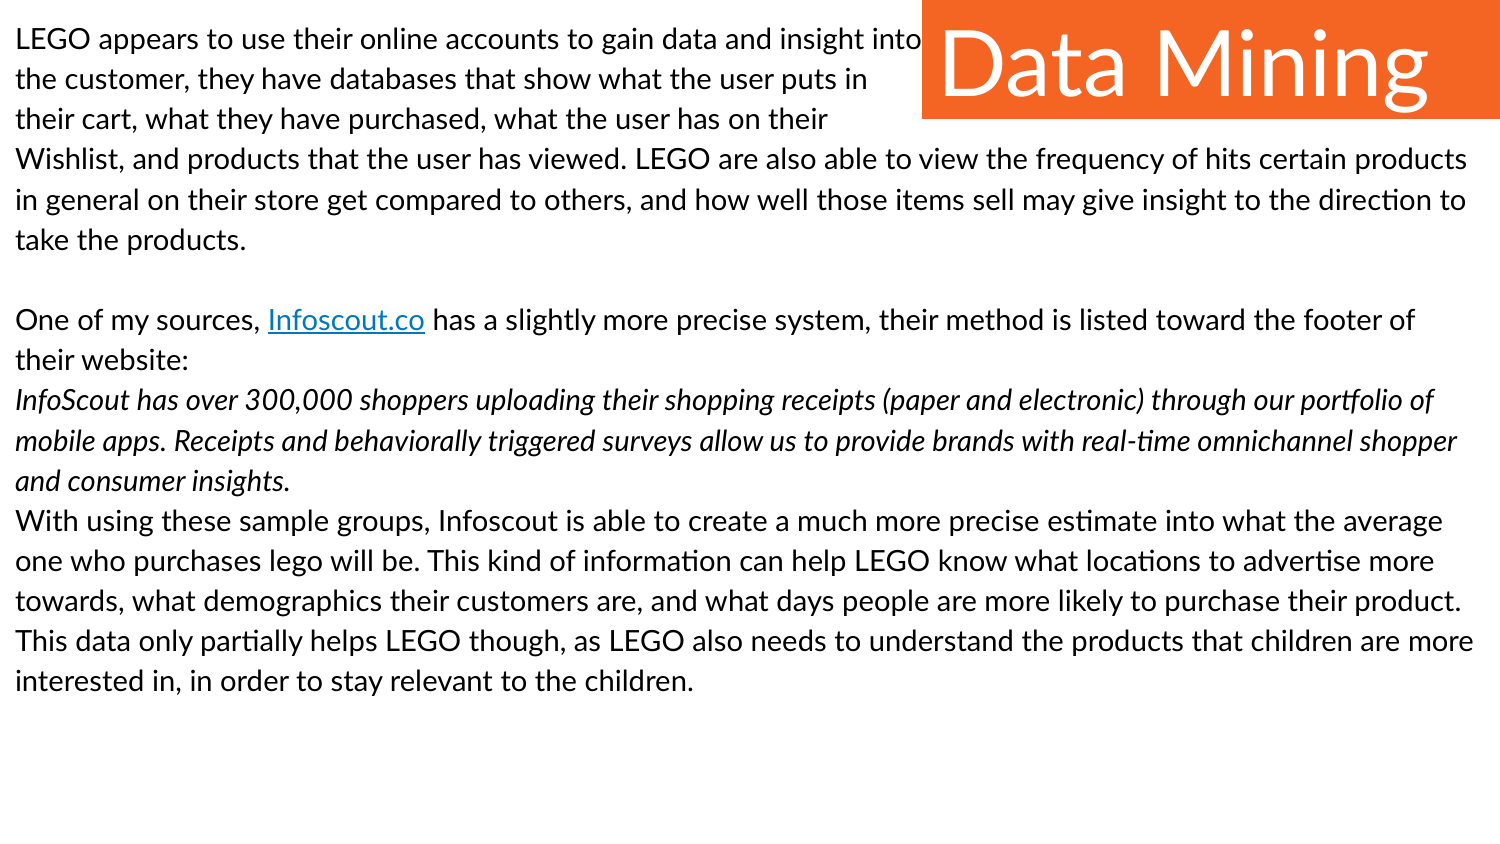

LEGO appears to use their online accounts to gain data and insight into
the customer, they have databases that show what the user puts in
their cart, what they have purchased, what the user has on their
Wishlist, and products that the user has viewed. LEGO are also able to view the frequency of hits certain products in general on their store get compared to others, and how well those items sell may give insight to the direction to take the products.

One of my sources, Infoscout.co has a slightly more precise system, their method is listed toward the footer of their website:
InfoScout has over 300,000 shoppers uploading their shopping receipts (paper and electronic) through our portfolio of mobile apps. Receipts and behaviorally triggered surveys allow us to provide brands with real-time omnichannel shopper and consumer insights.
With using these sample groups, Infoscout is able to create a much more precise estimate into what the average one who purchases lego will be. This kind of information can help LEGO know what locations to advertise more towards, what demographics their customers are, and what days people are more likely to purchase their product. This data only partially helps LEGO though, as LEGO also needs to understand the products that children are more interested in, in order to stay relevant to the children.
# Data Mining